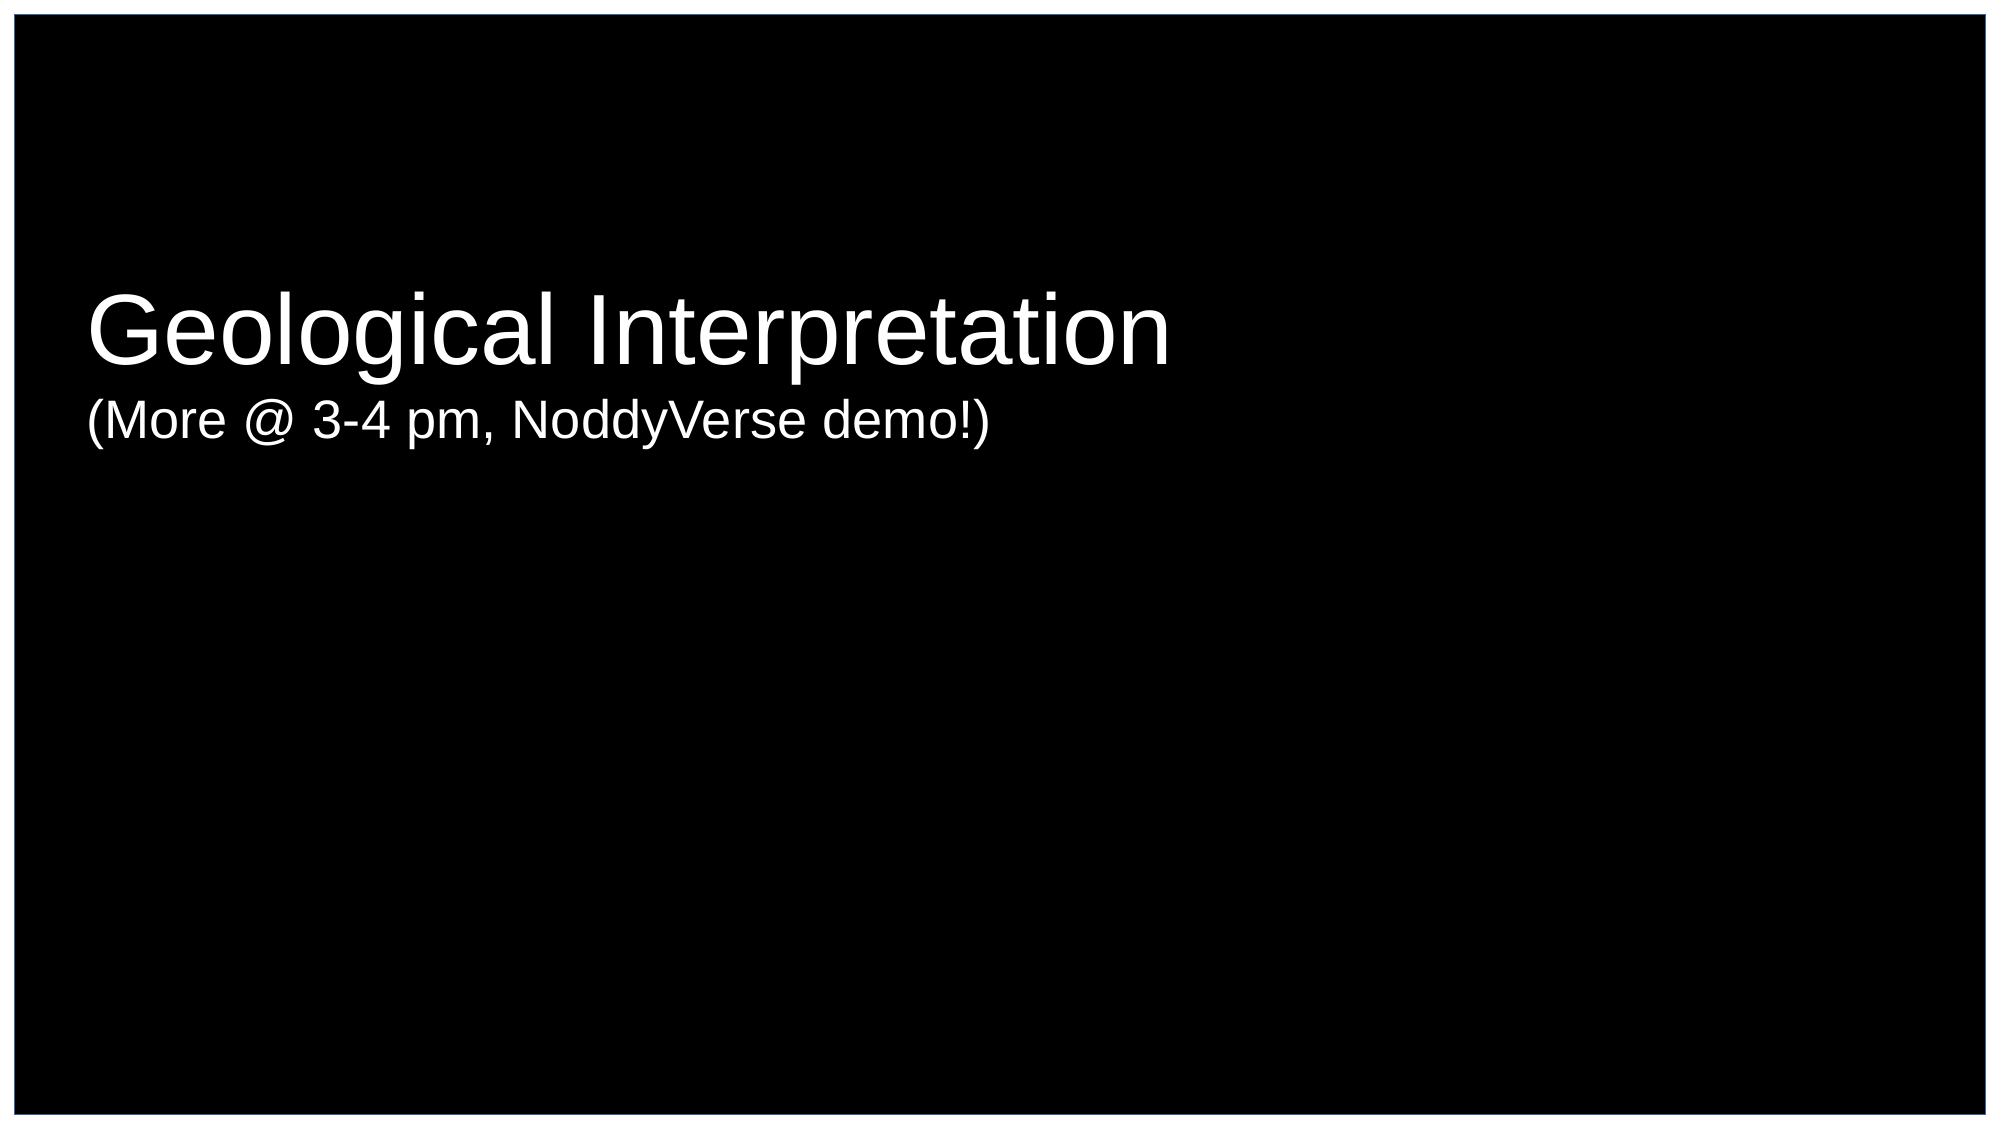

Geological Interpretation
(More @ 3-4 pm, NoddyVerse demo!)